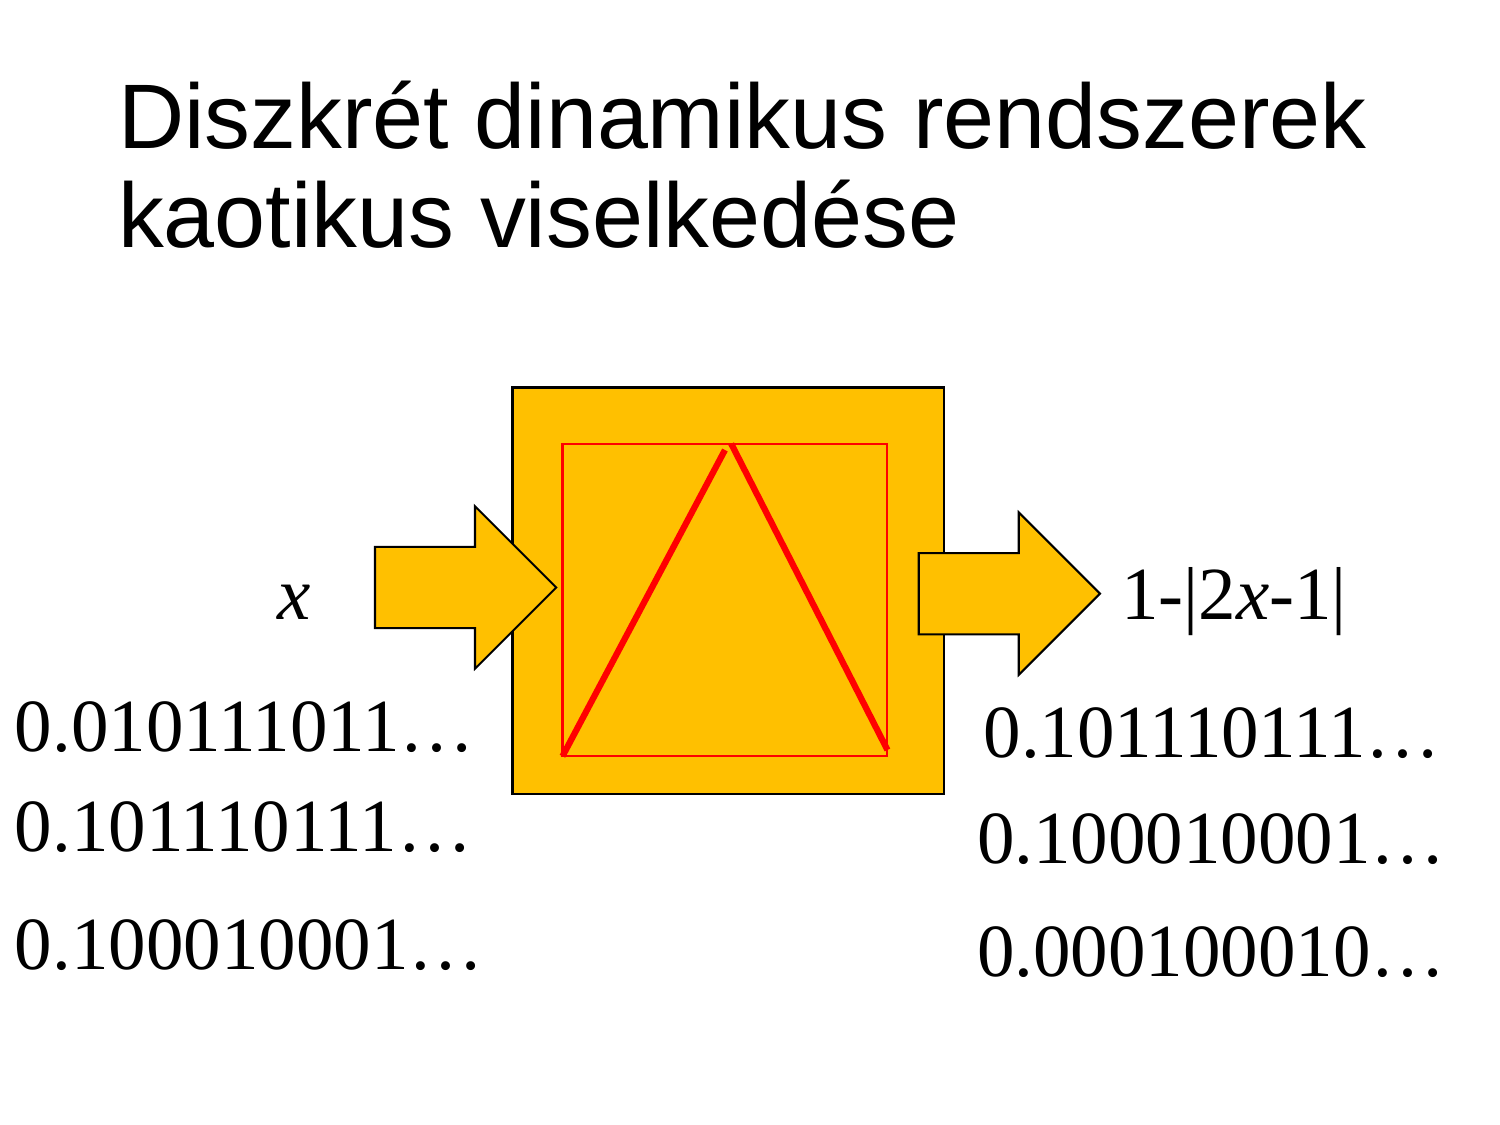

# Diszkrét dinamikus rendszerek kaotikus viselkedése

x
1-|2x-1|
0.010111011…
0.101110111…
0.101110111…
0.100010001…
0.100010001…
0.000100010…